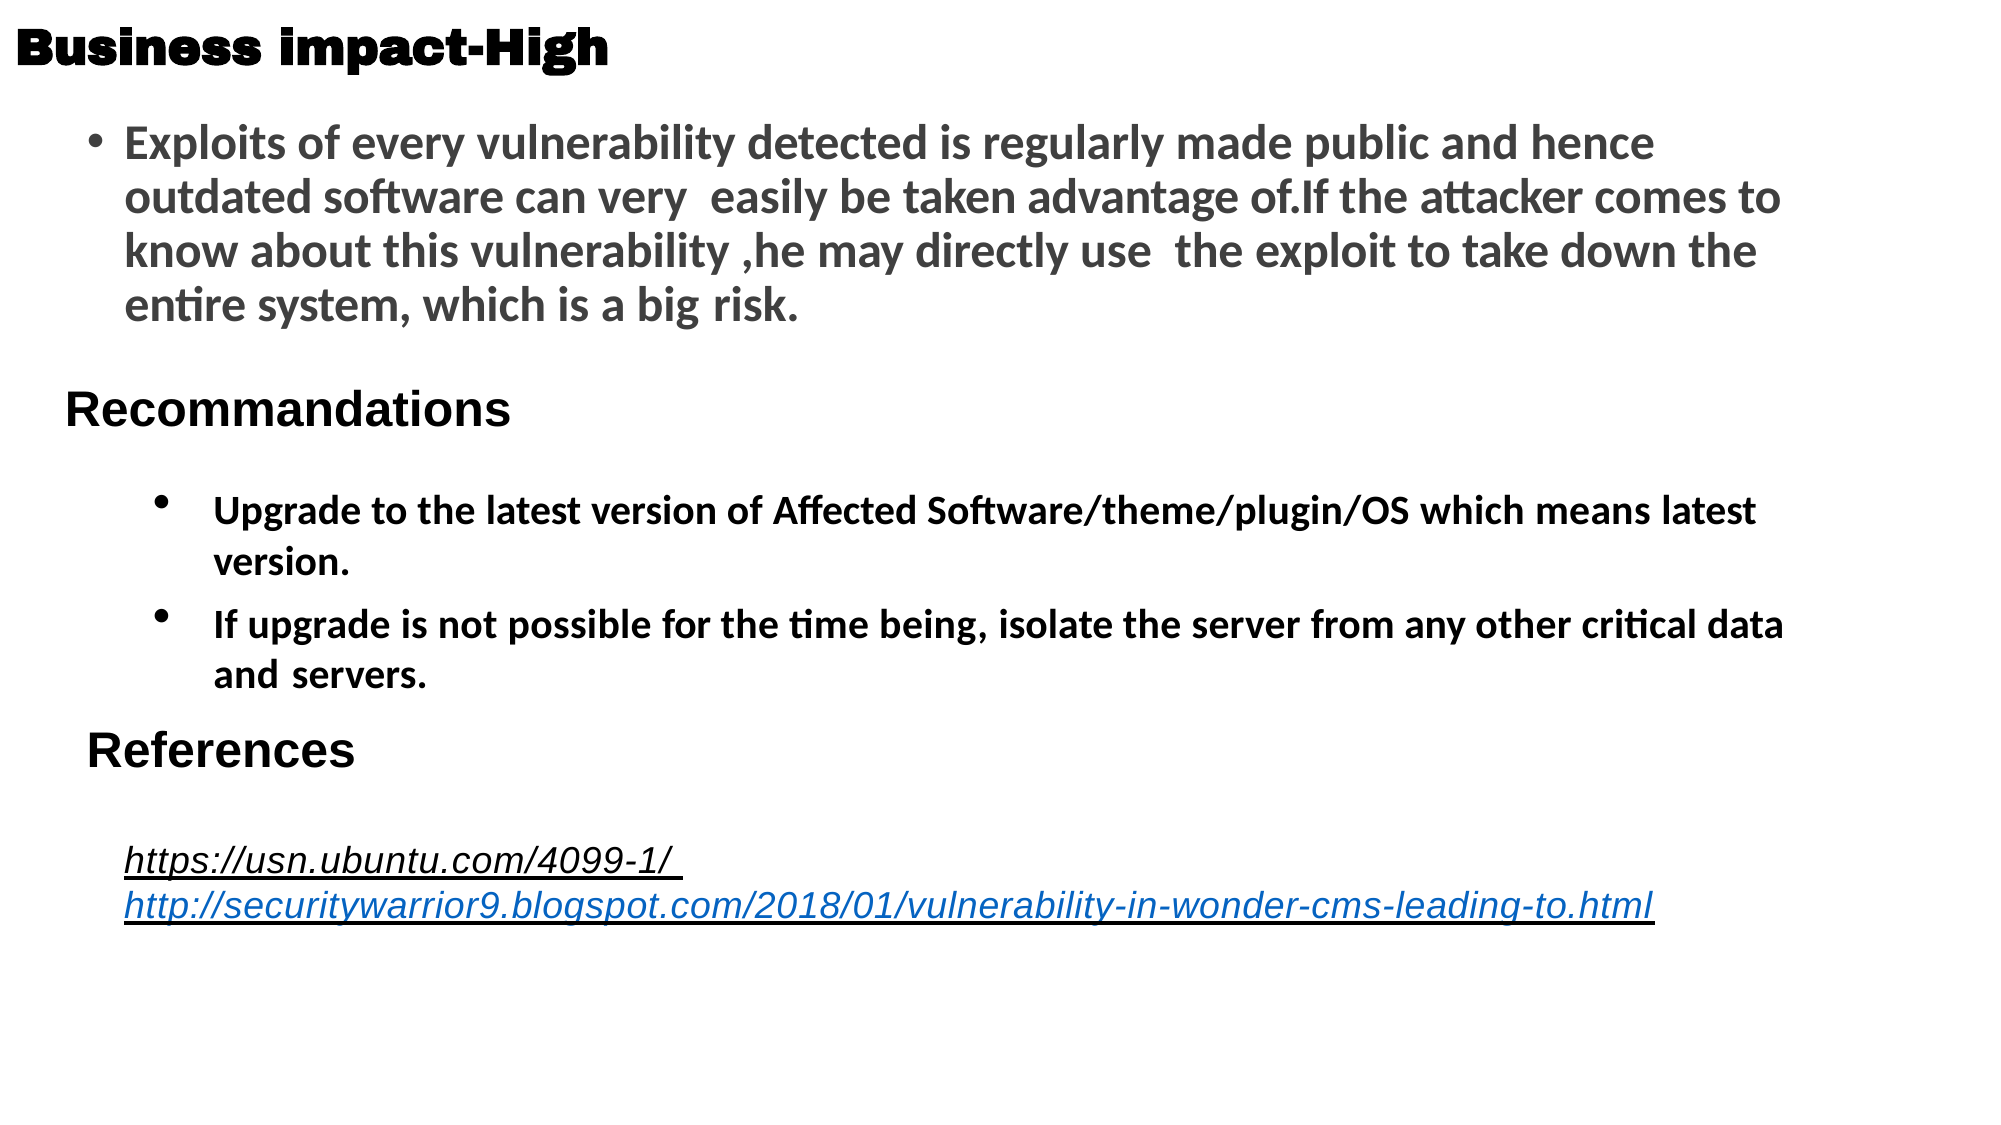

# Business impact-High
Exploits of every vulnerability detected is regularly made public and hence outdated software can very  easily be taken advantage of.If the attacker comes to know about this vulnerability ,he may directly use  the exploit to take down the entire system, which is a big risk.
Recommandations
Upgrade to the latest version of Affected Software/theme/plugin/OS which means latest version.
If upgrade is not possible for the time being, isolate the server from any other critical data and servers.
References
https://usn.ubuntu.com/4099-1/  http://securitywarrior9.blogspot.com/2018/01/vulnerability-in-wonder-cms-leading-to.html